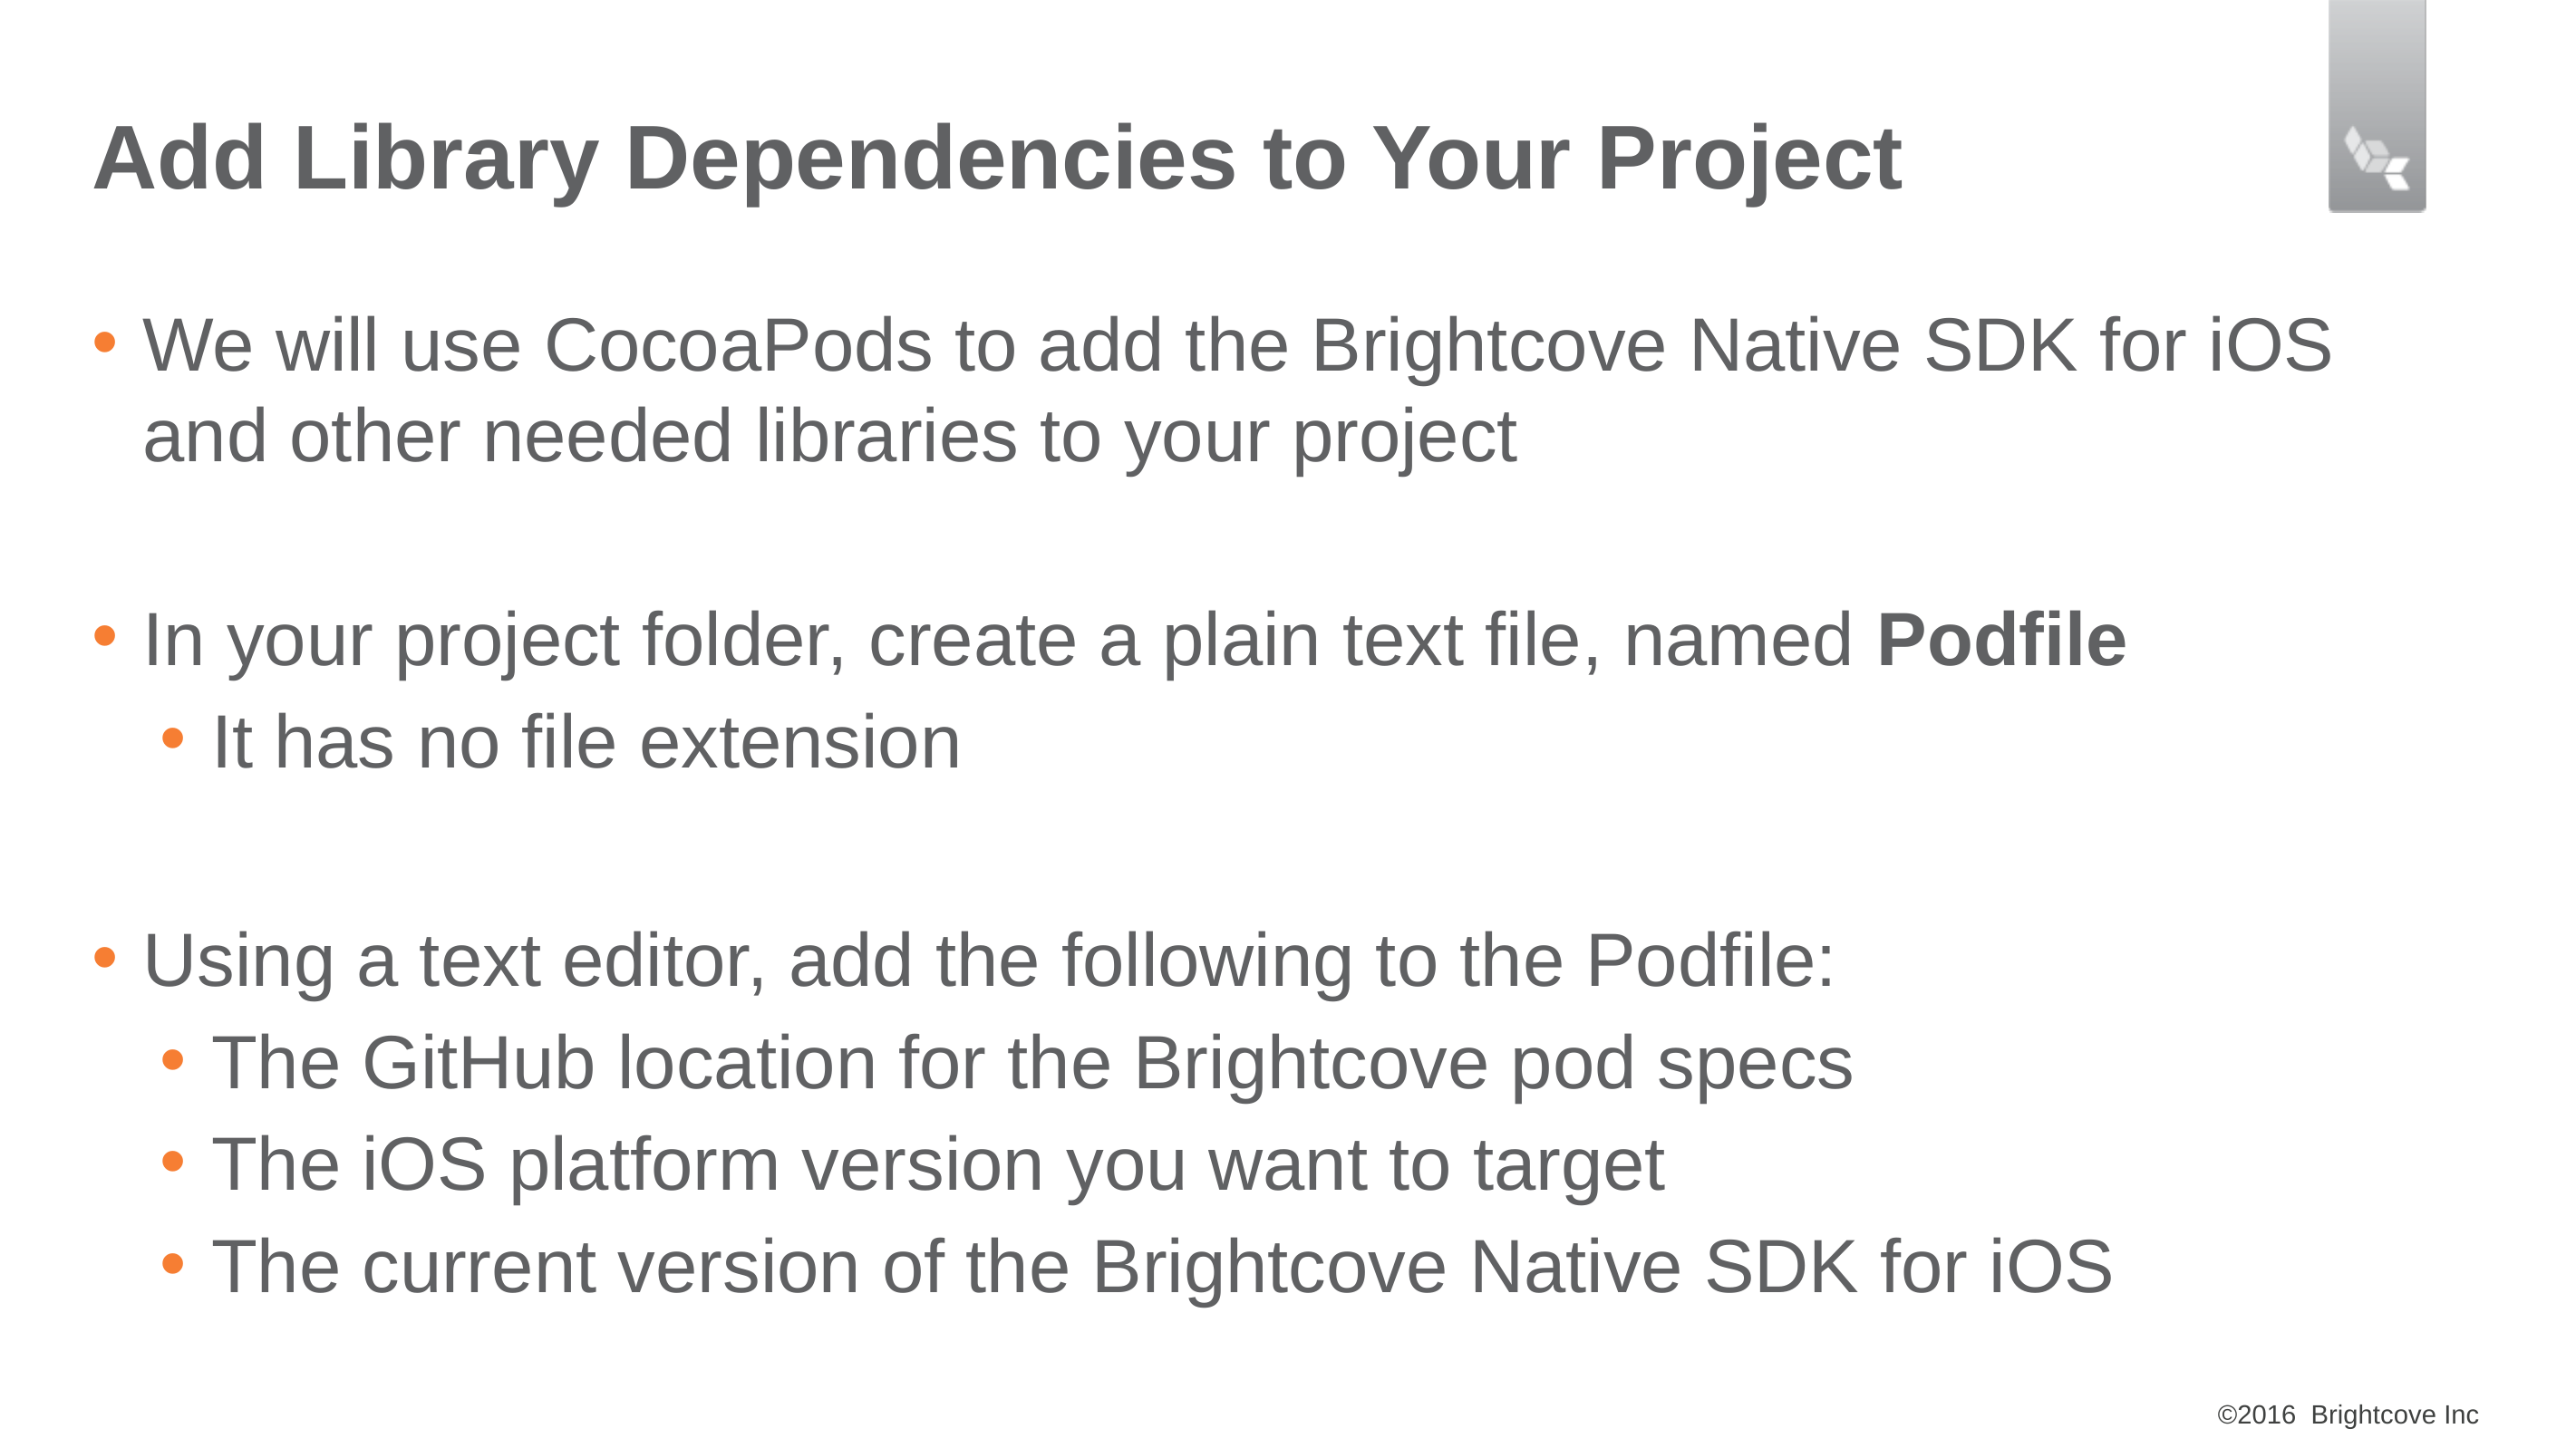

# Add Library Dependencies to Your Project
We will use CocoaPods to add the Brightcove Native SDK for iOS and other needed libraries to your project

In your project folder, create a plain text file, named Podfile
It has no file extension

Using a text editor, add the following to the Podfile:
The GitHub location for the Brightcove pod specs
The iOS platform version you want to target
The current version of the Brightcove Native SDK for iOS
17